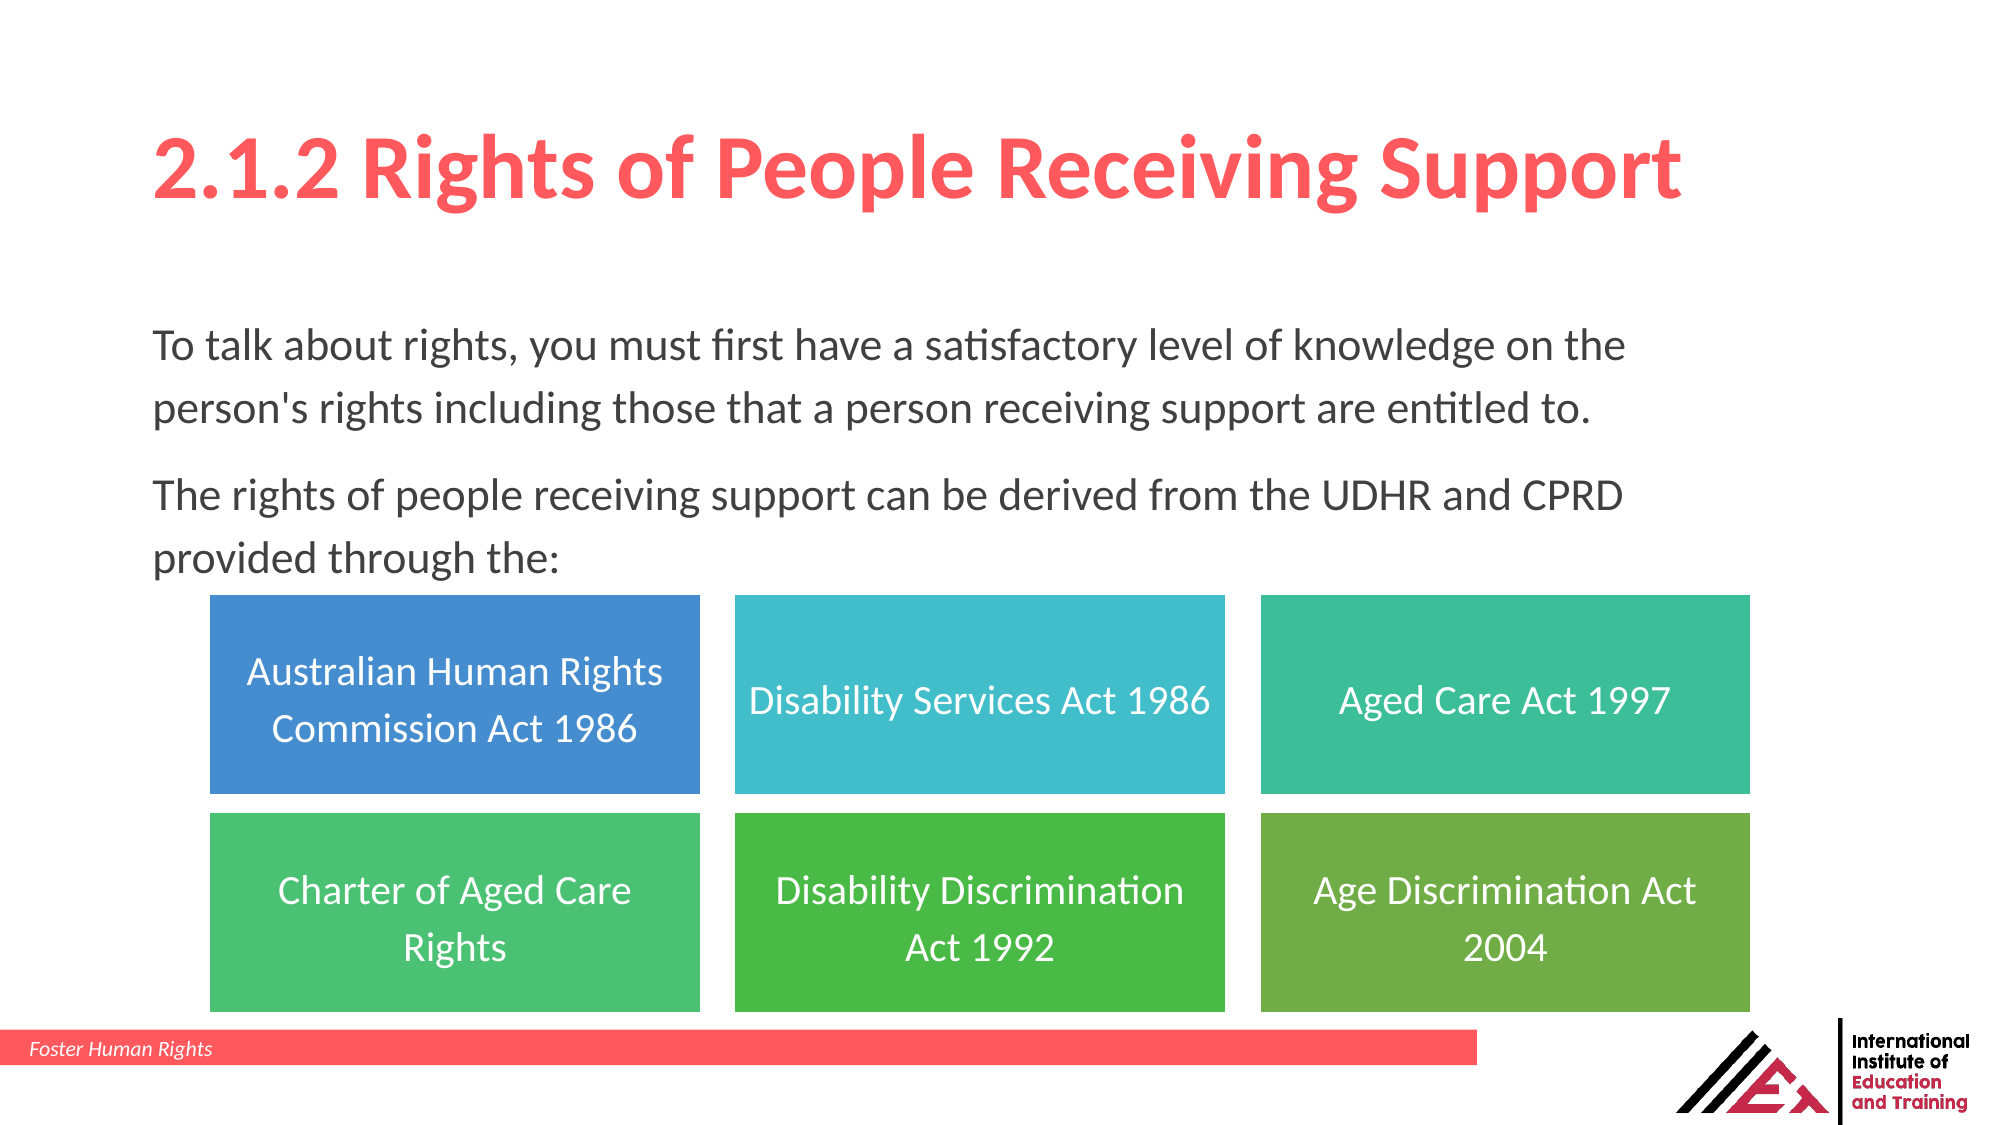

# 2.1.2 Rights of People Receiving Support
To talk about rights, you must first have a satisfactory level of knowledge on the person's rights including those that a person receiving support are entitled to.
The rights of people receiving support can be derived from the UDHR and CPRD provided through the:

Australian Human Rights Commission Act 1986
Disability Services Act 1986
Aged Care Act 1997
Charter of Aged Care Rights
Disability Discrimination Act 1992
Age Discrimination Act 2004
Foster Human Rights